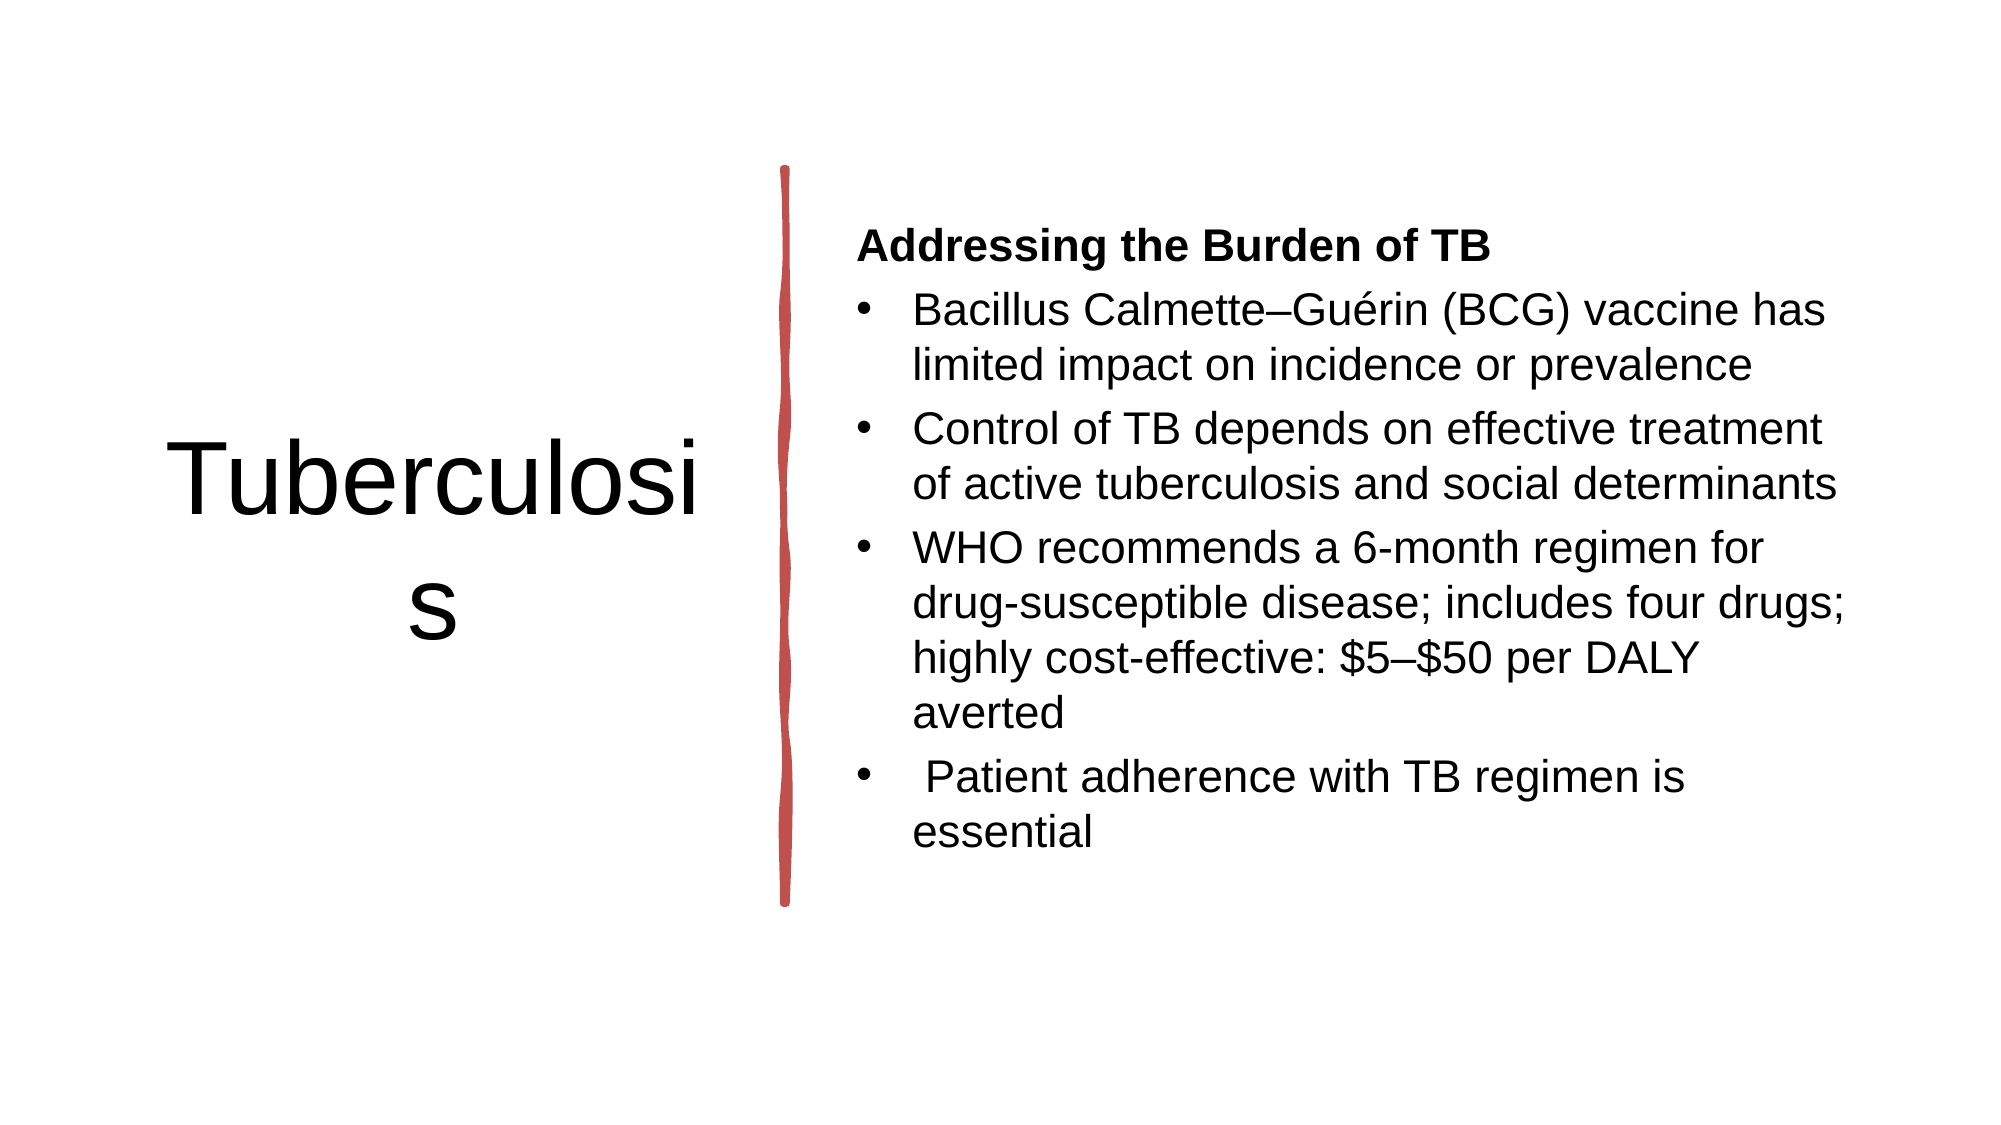

# Tuberculosis
Addressing the Burden of TB
Bacillus Calmette–Guérin (BCG) vaccine has limited impact on incidence or prevalence
Control of TB depends on effective treatment of active tuberculosis and social determinants
WHO recommends a 6-month regimen for drug-susceptible disease; includes four drugs; highly cost-effective: $5–$50 per DALY averted
 Patient adherence with TB regimen is essential